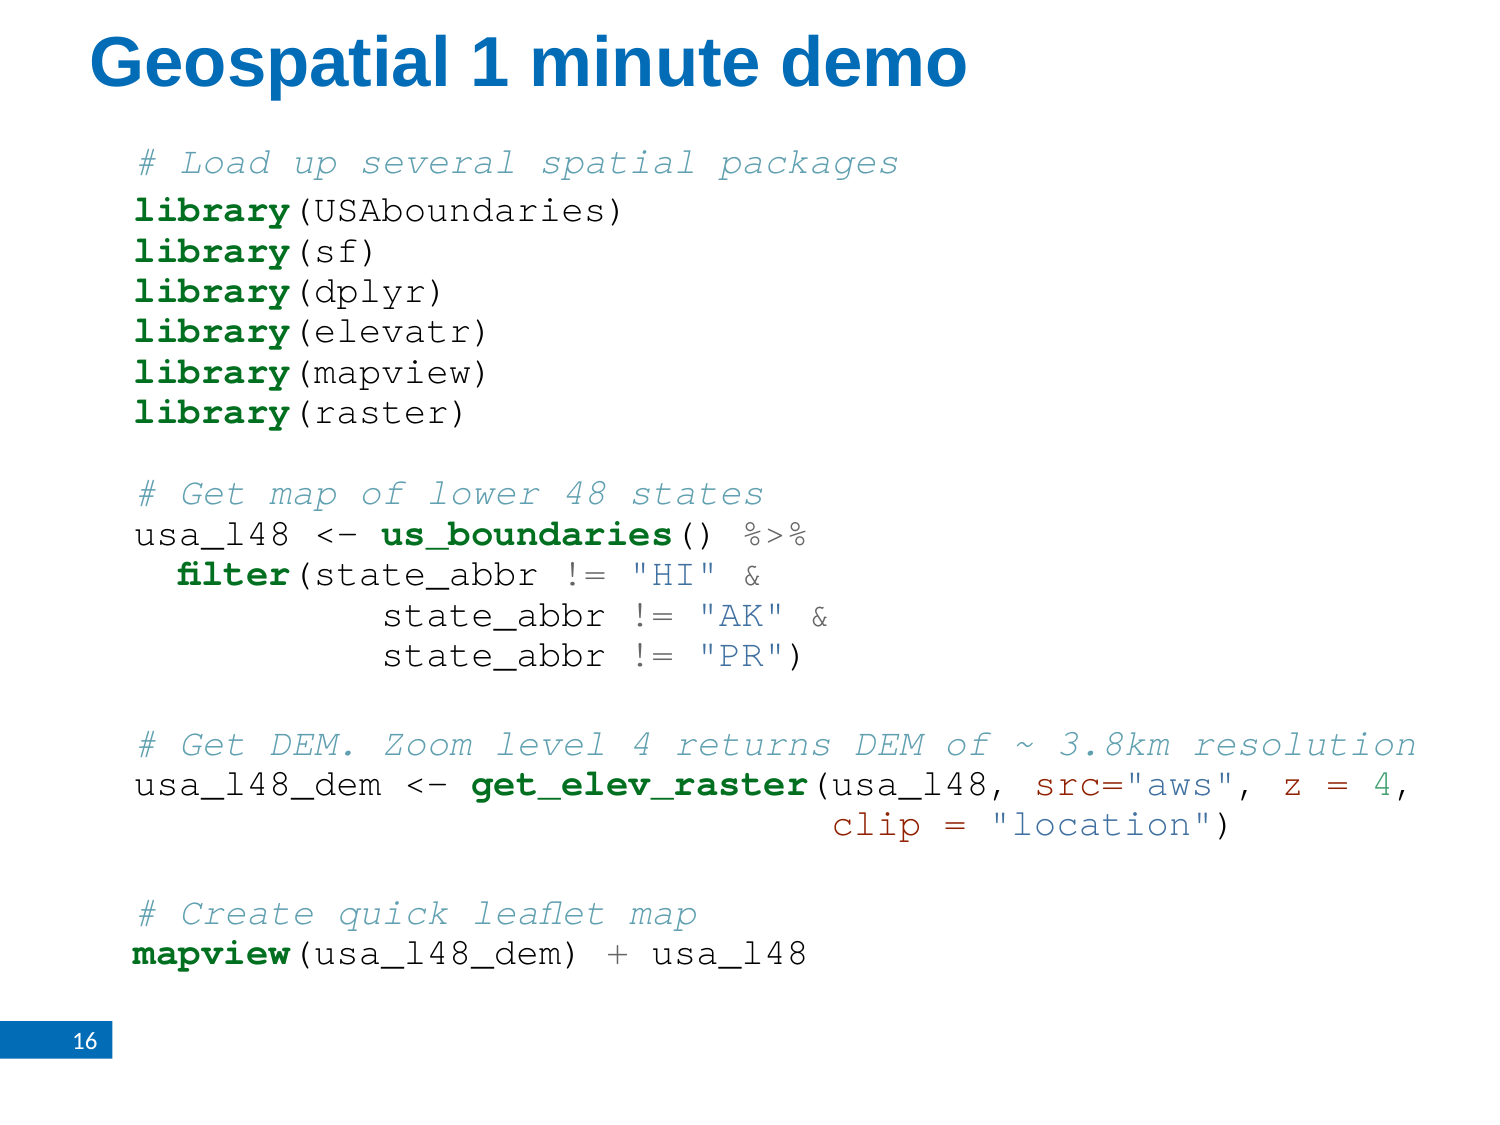

# Geospatial 1 minute demo
# Load up several spatial packages
library(USAboundaries)
library(sf)
library(dplyr)
library(elevatr)
library(mapview)
library(raster)
# Get map of lower 48 states
usa_l48 <- us_boundaries() %>%
  filter(state_abbr != "HI" &
           state_abbr != "AK" &
           state_abbr != "PR")
# Get DEM. Zoom level 4 returns DEM of ~ 3.8km resolution usa_l48_dem <- get_elev_raster(usa_l48, src="aws", z = 4, clip = "location")
# Create quick leaflet map mapview(usa_l48_dem) + usa_l48
16